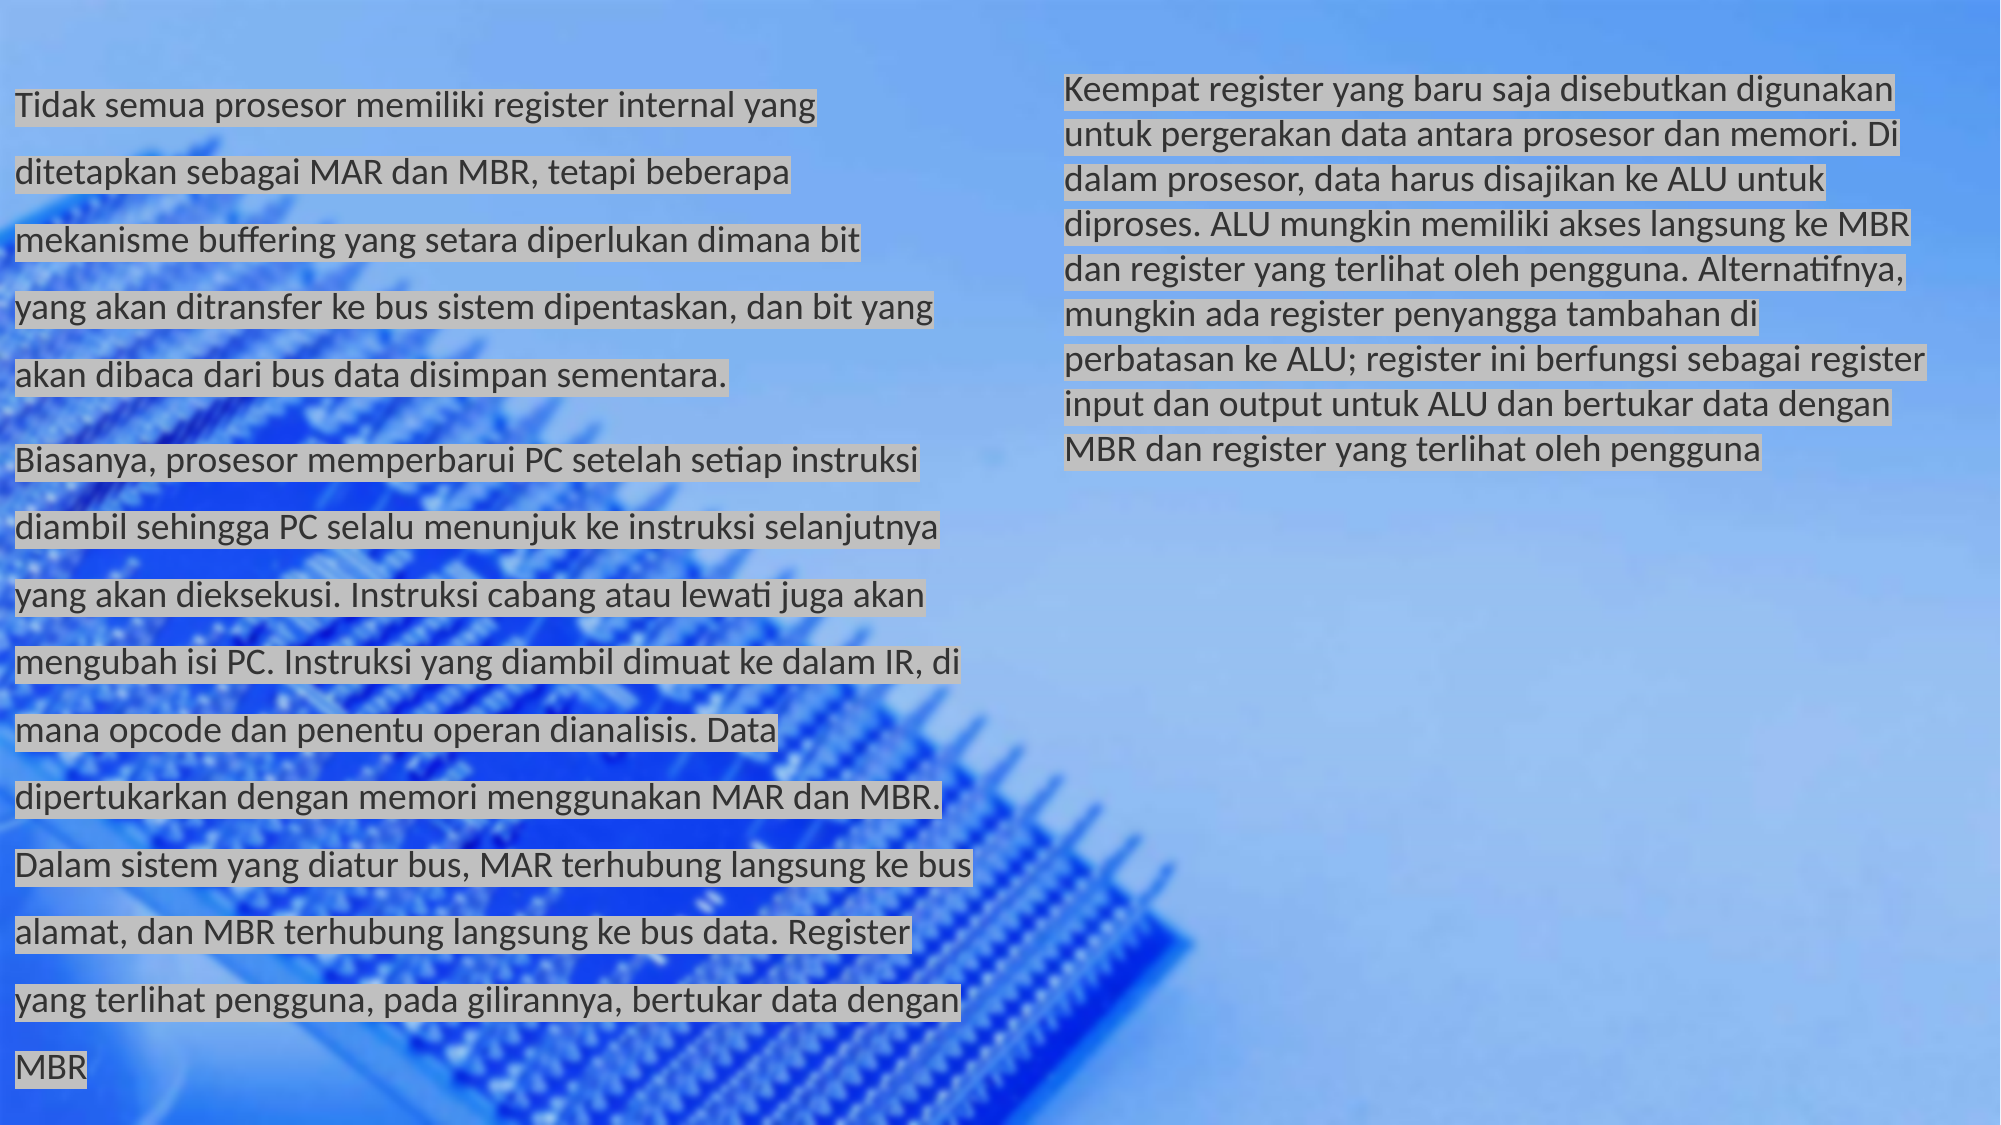

Tidak semua prosesor memiliki register internal yang ditetapkan sebagai MAR dan MBR, tetapi beberapa mekanisme buffering yang setara diperlukan dimana bit yang akan ditransfer ke bus sistem dipentaskan, dan bit yang akan dibaca dari bus data disimpan sementara.
Keempat register yang baru saja disebutkan digunakan untuk pergerakan data antara prosesor dan memori. Di dalam prosesor, data harus disajikan ke ALU untuk diproses. ALU mungkin memiliki akses langsung ke MBR dan register yang terlihat oleh pengguna. Alternatifnya, mungkin ada register penyangga tambahan di perbatasan ke ALU; register ini berfungsi sebagai register input dan output untuk ALU dan bertukar data dengan MBR dan register yang terlihat oleh pengguna

Biasanya, prosesor memperbarui PC setelah setiap instruksi diambil sehingga PC selalu menunjuk ke instruksi selanjutnya yang akan dieksekusi. Instruksi cabang atau lewati juga akan mengubah isi PC. Instruksi yang diambil dimuat ke dalam IR, di mana opcode dan penentu operan dianalisis. Data dipertukarkan dengan memori menggunakan MAR dan MBR. Dalam sistem yang diatur bus, MAR terhubung langsung ke bus alamat, dan MBR terhubung langsung ke bus data. Register yang terlihat pengguna, pada gilirannya, bertukar data dengan MBR